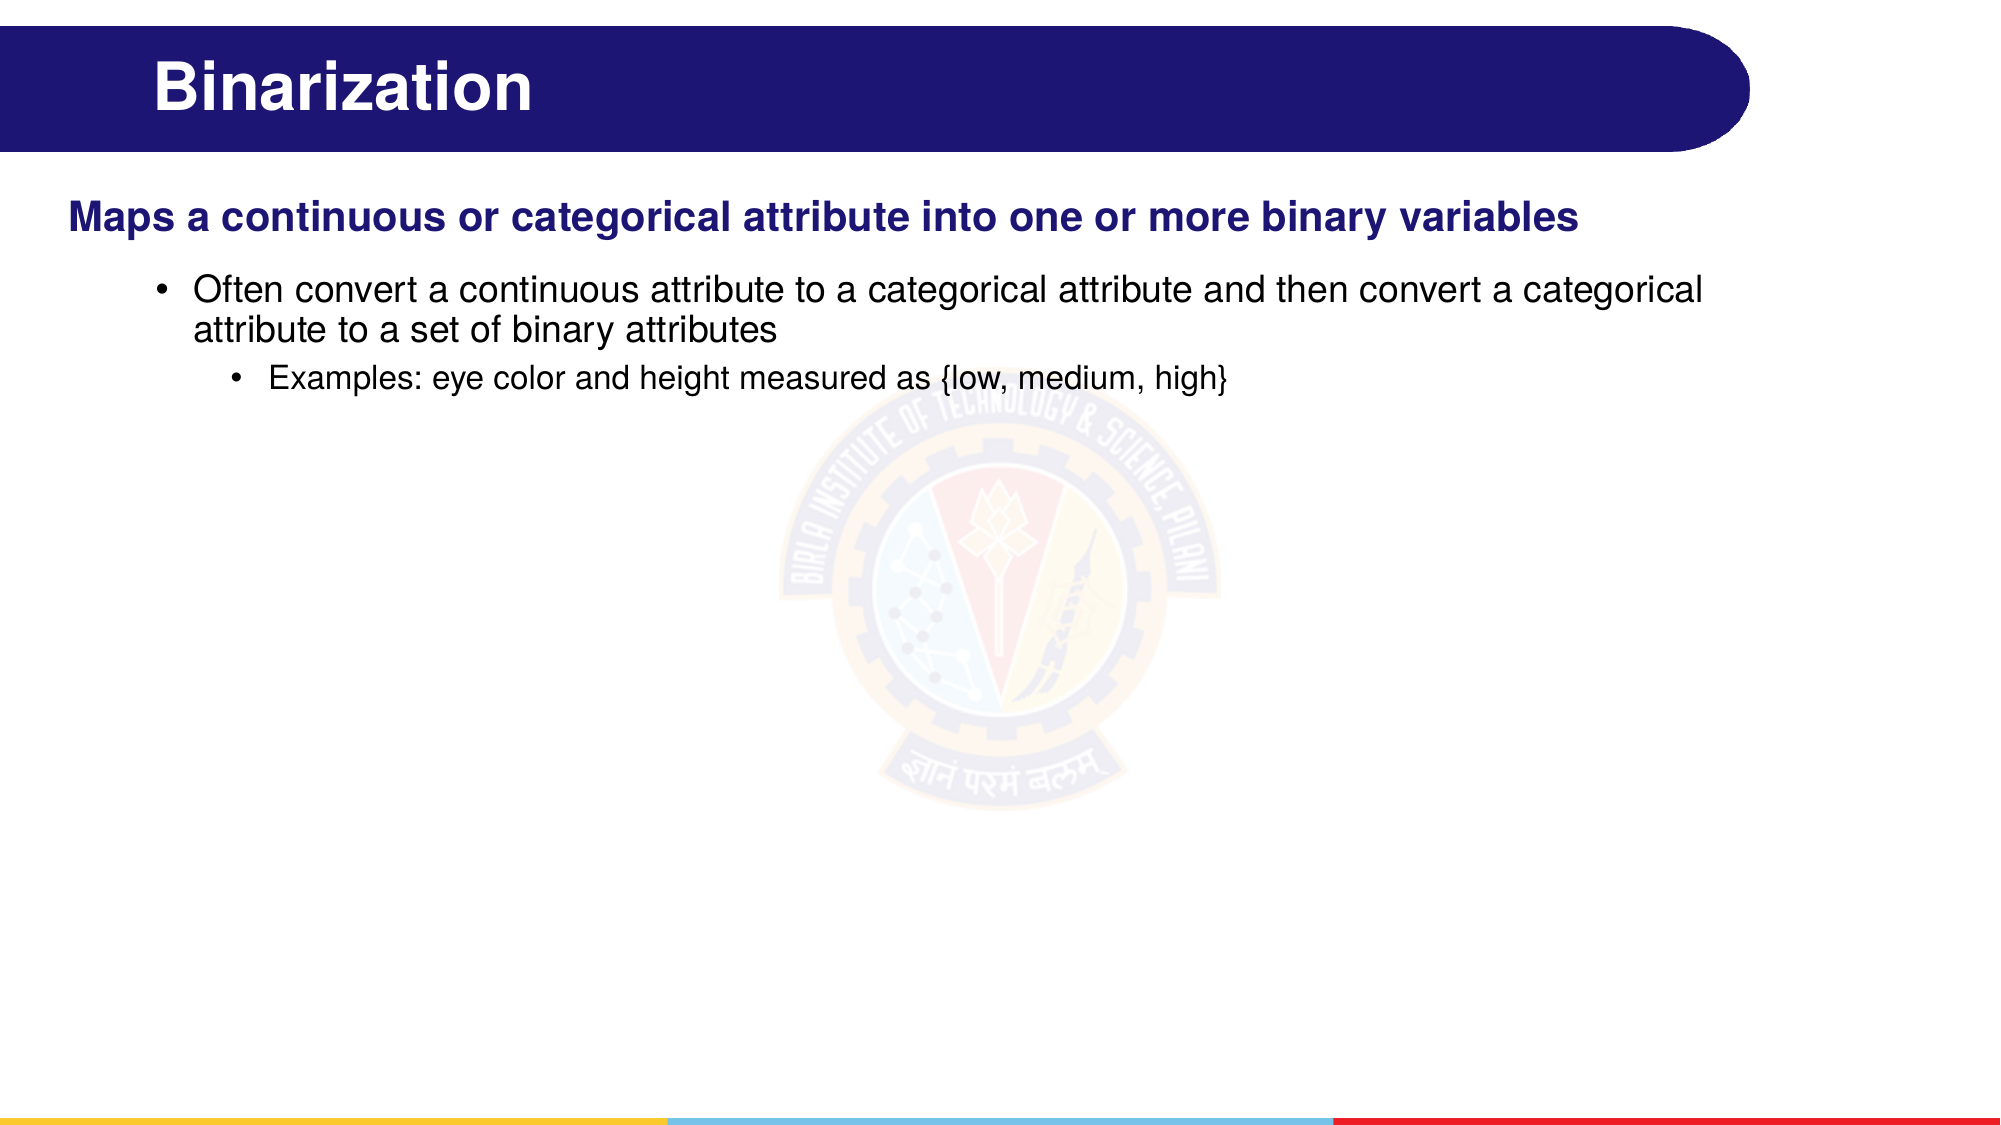

# Binarization
Maps a continuous or categorical attribute into one or more binary variables
Often convert a continuous attribute to a categorical attribute and then convert a categorical attribute to a set of binary attributes
Examples: eye color and height measured as {low, medium, high}